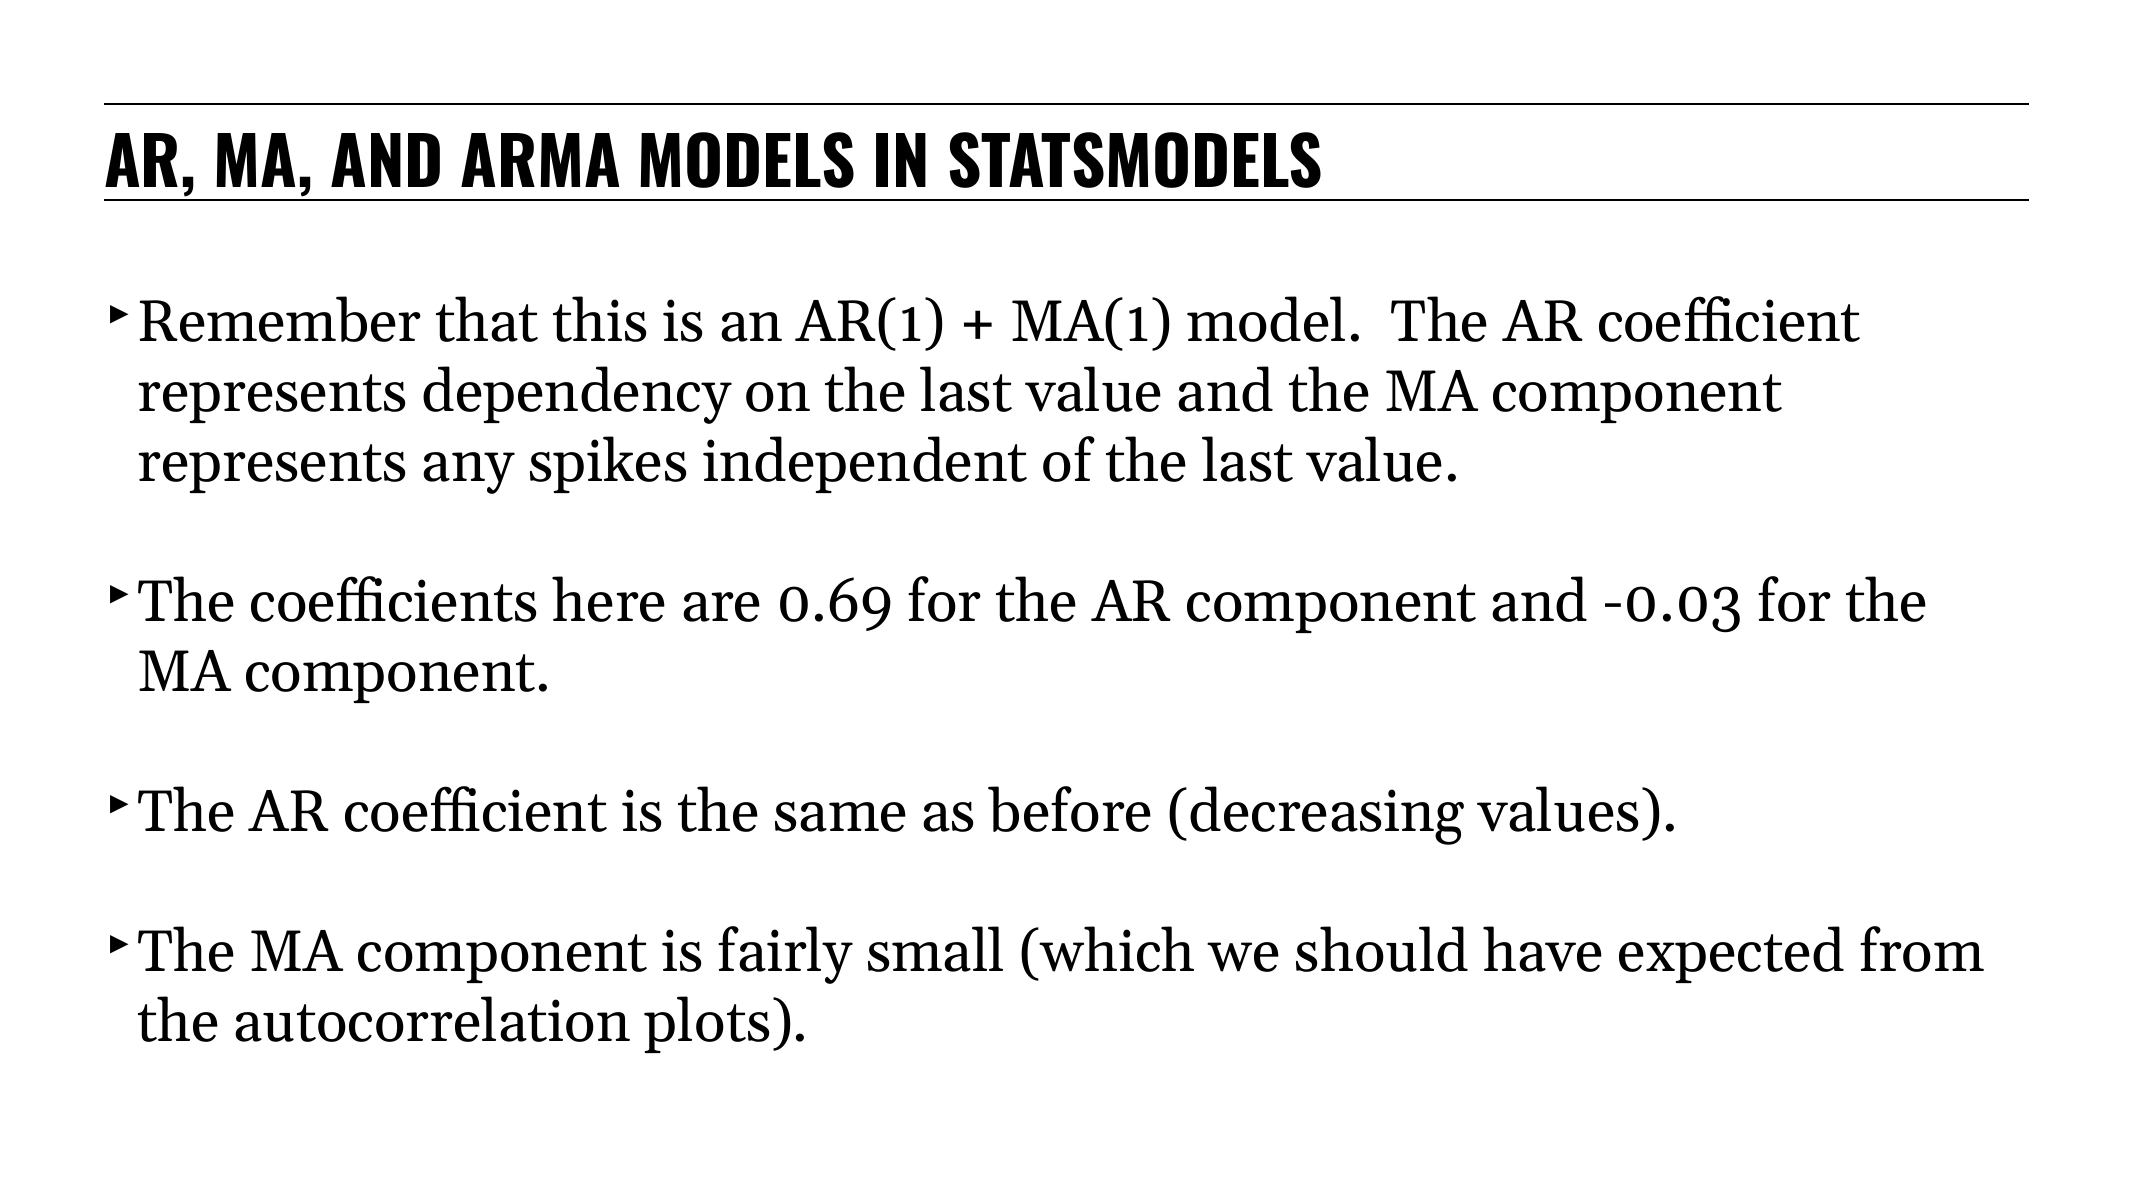

AR, MA, AND ARMA MODELS IN STATSMODELS

Remember that this is an AR(1) + MA(1) model.  The AR coefficient represents dependency on the last value and the MA component represents any spikes independent of the last value.

The coefficients here are 0.69 for the AR component and -0.03 for the MA component.

The AR coefficient is the same as before (decreasing values).

The MA component is fairly small (which we should have expected from the autocorrelation plots).